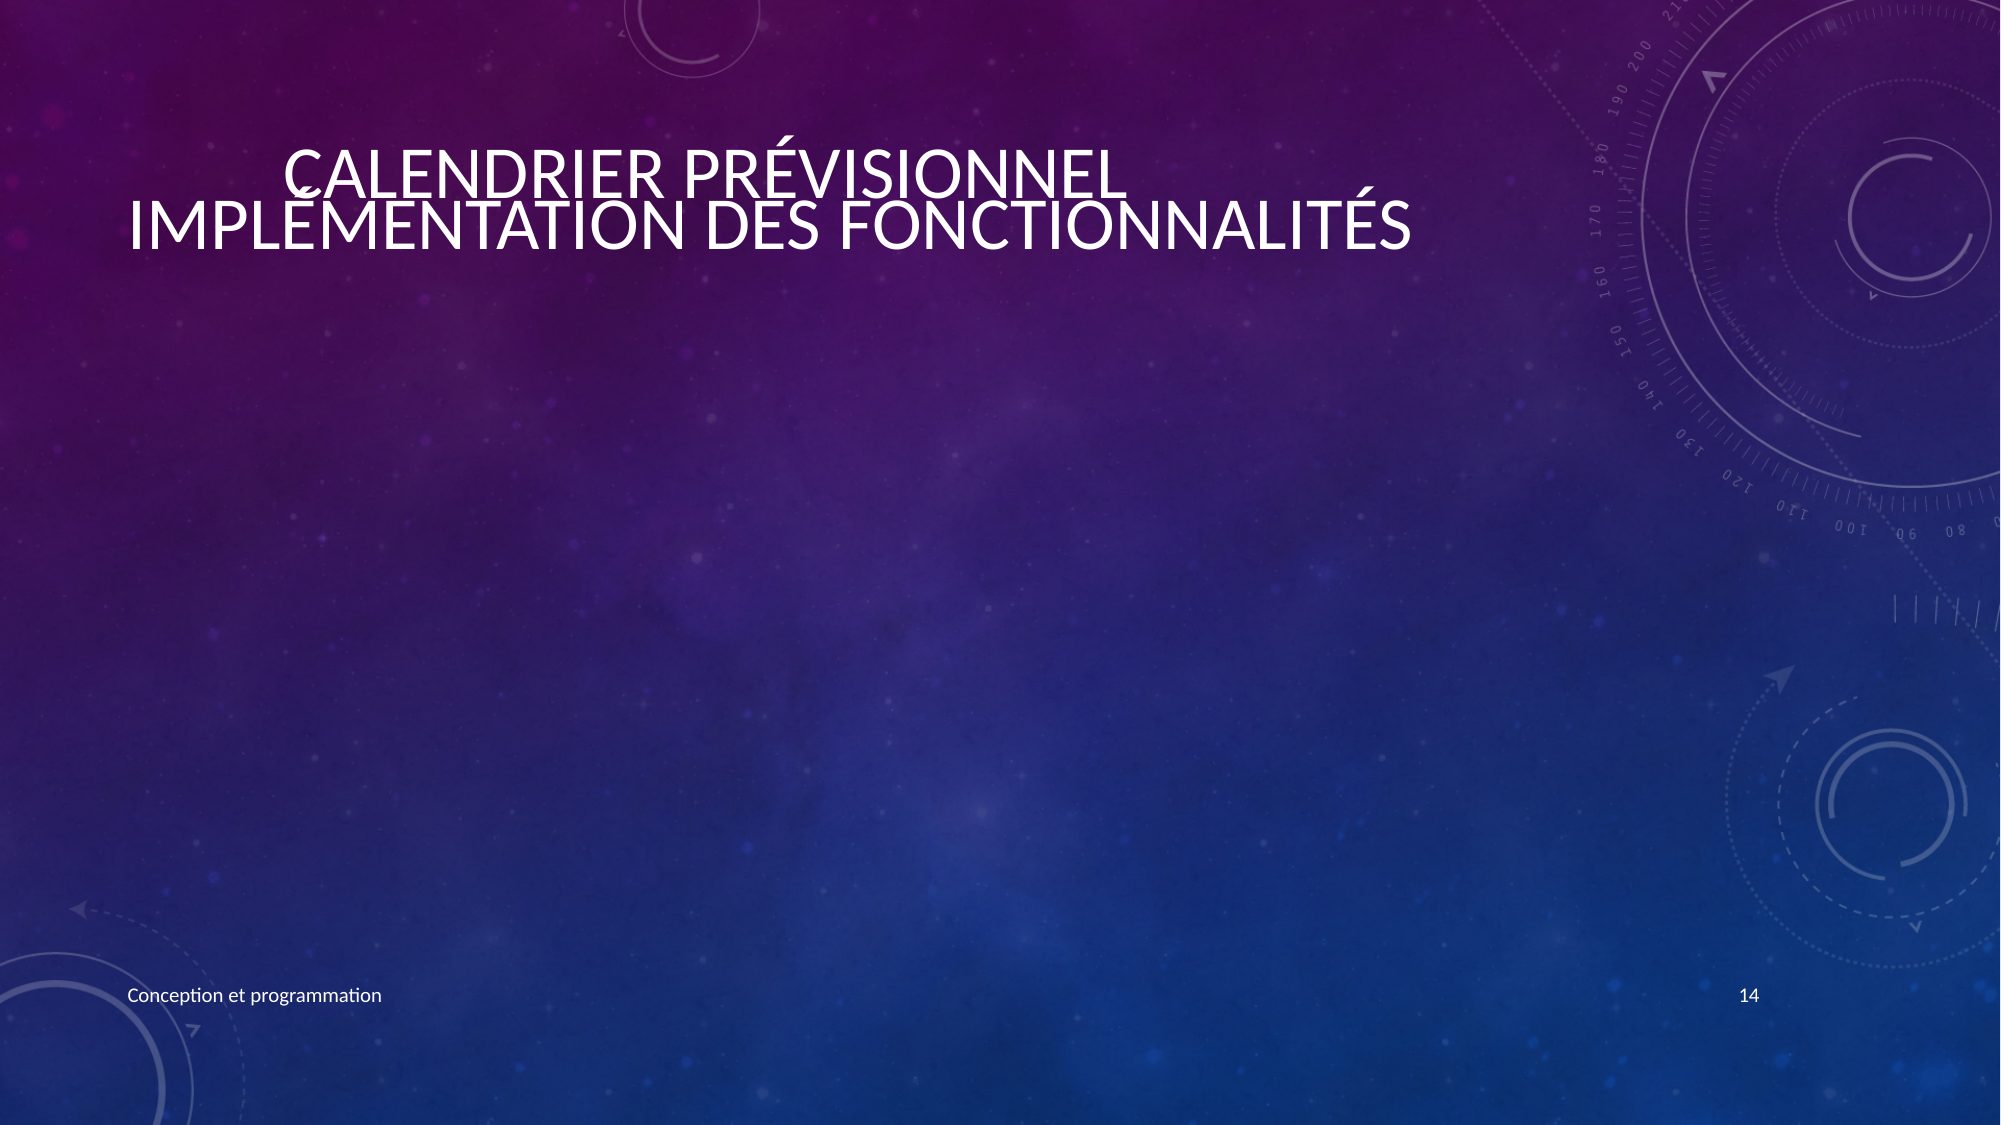

Calendrier prévisionnel
# Implémentation des fonctionnalités

Conception et programmation
14